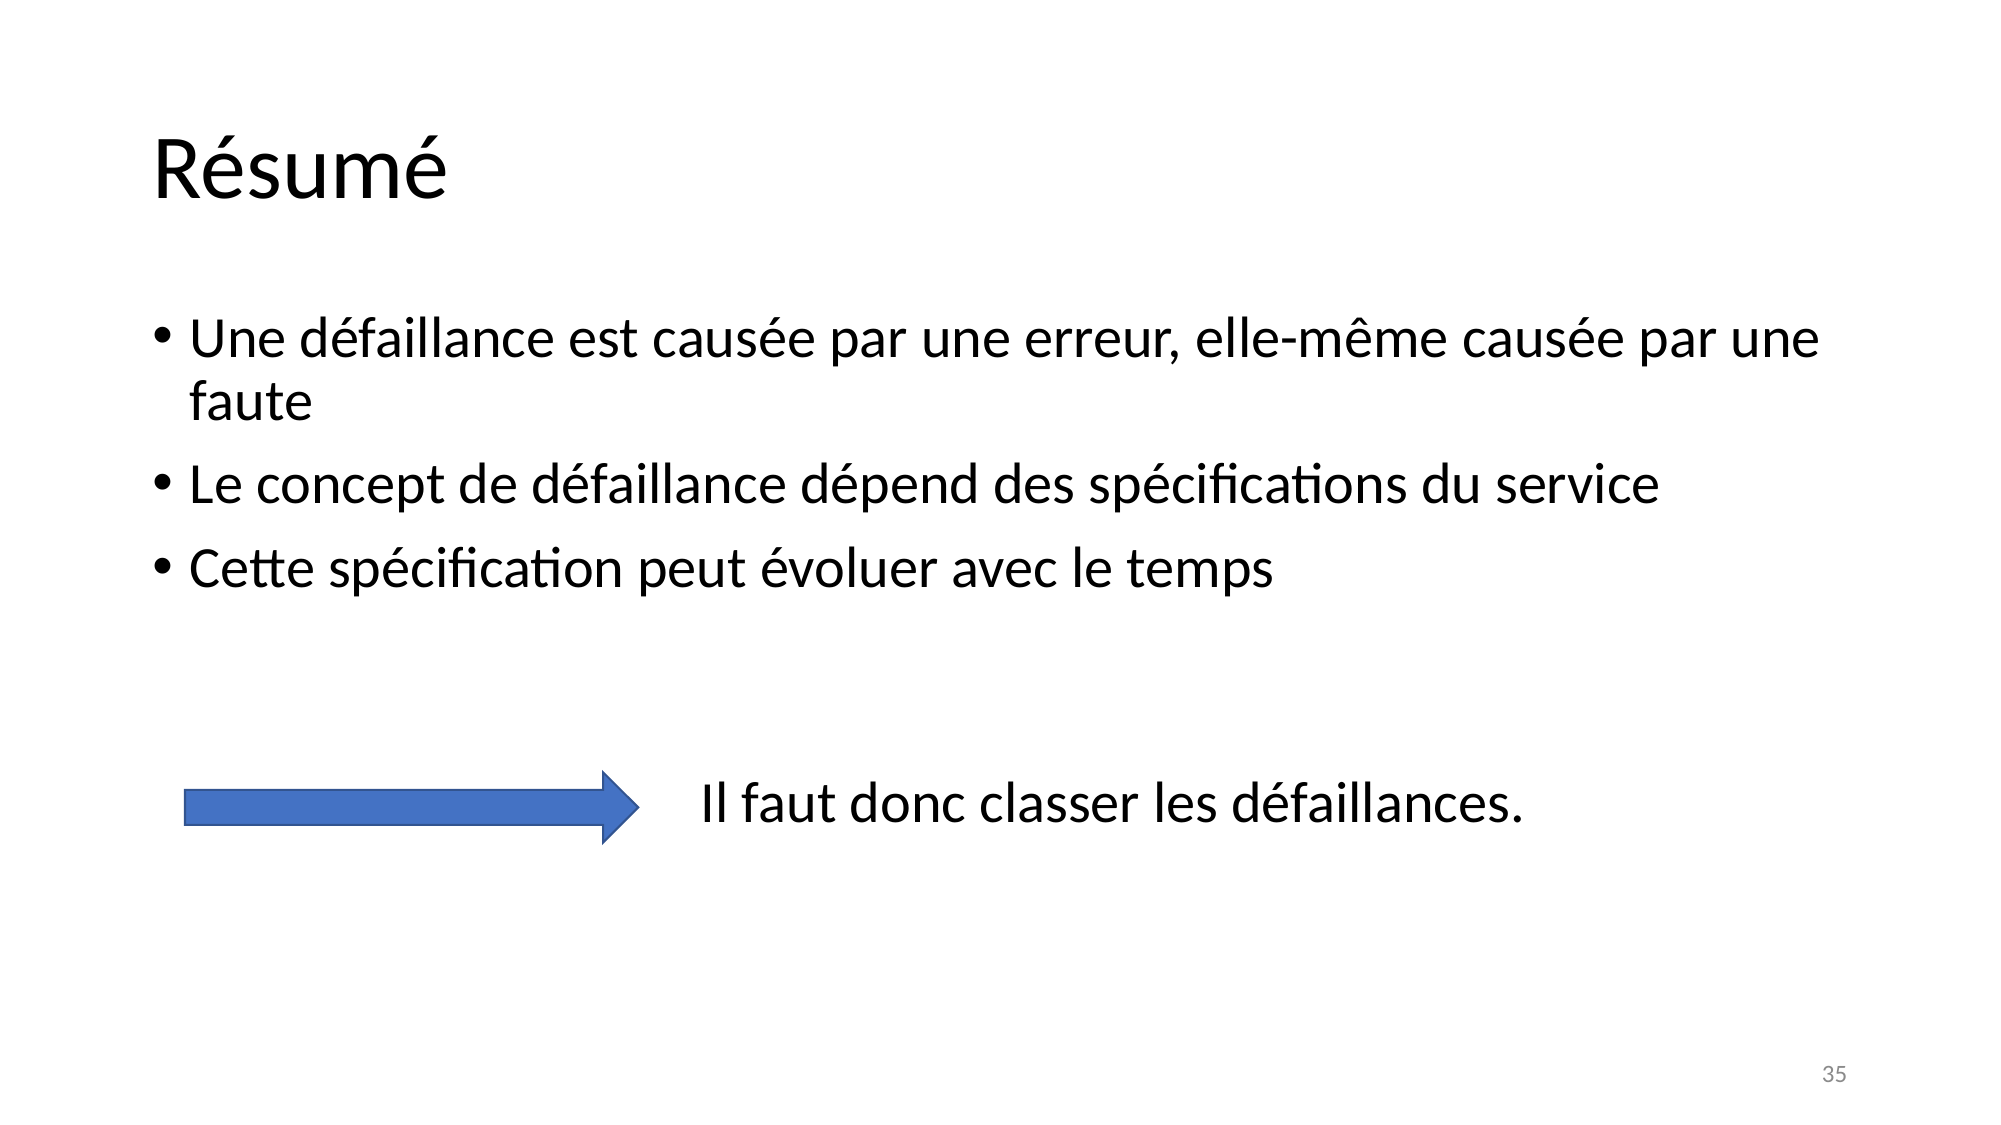

# Résumé
Une défaillance est causée par une erreur, elle-même causée par une faute
Le concept de défaillance dépend des spécifications du service
Cette spécification peut évoluer avec le temps
Il faut donc classer les défaillances.

35